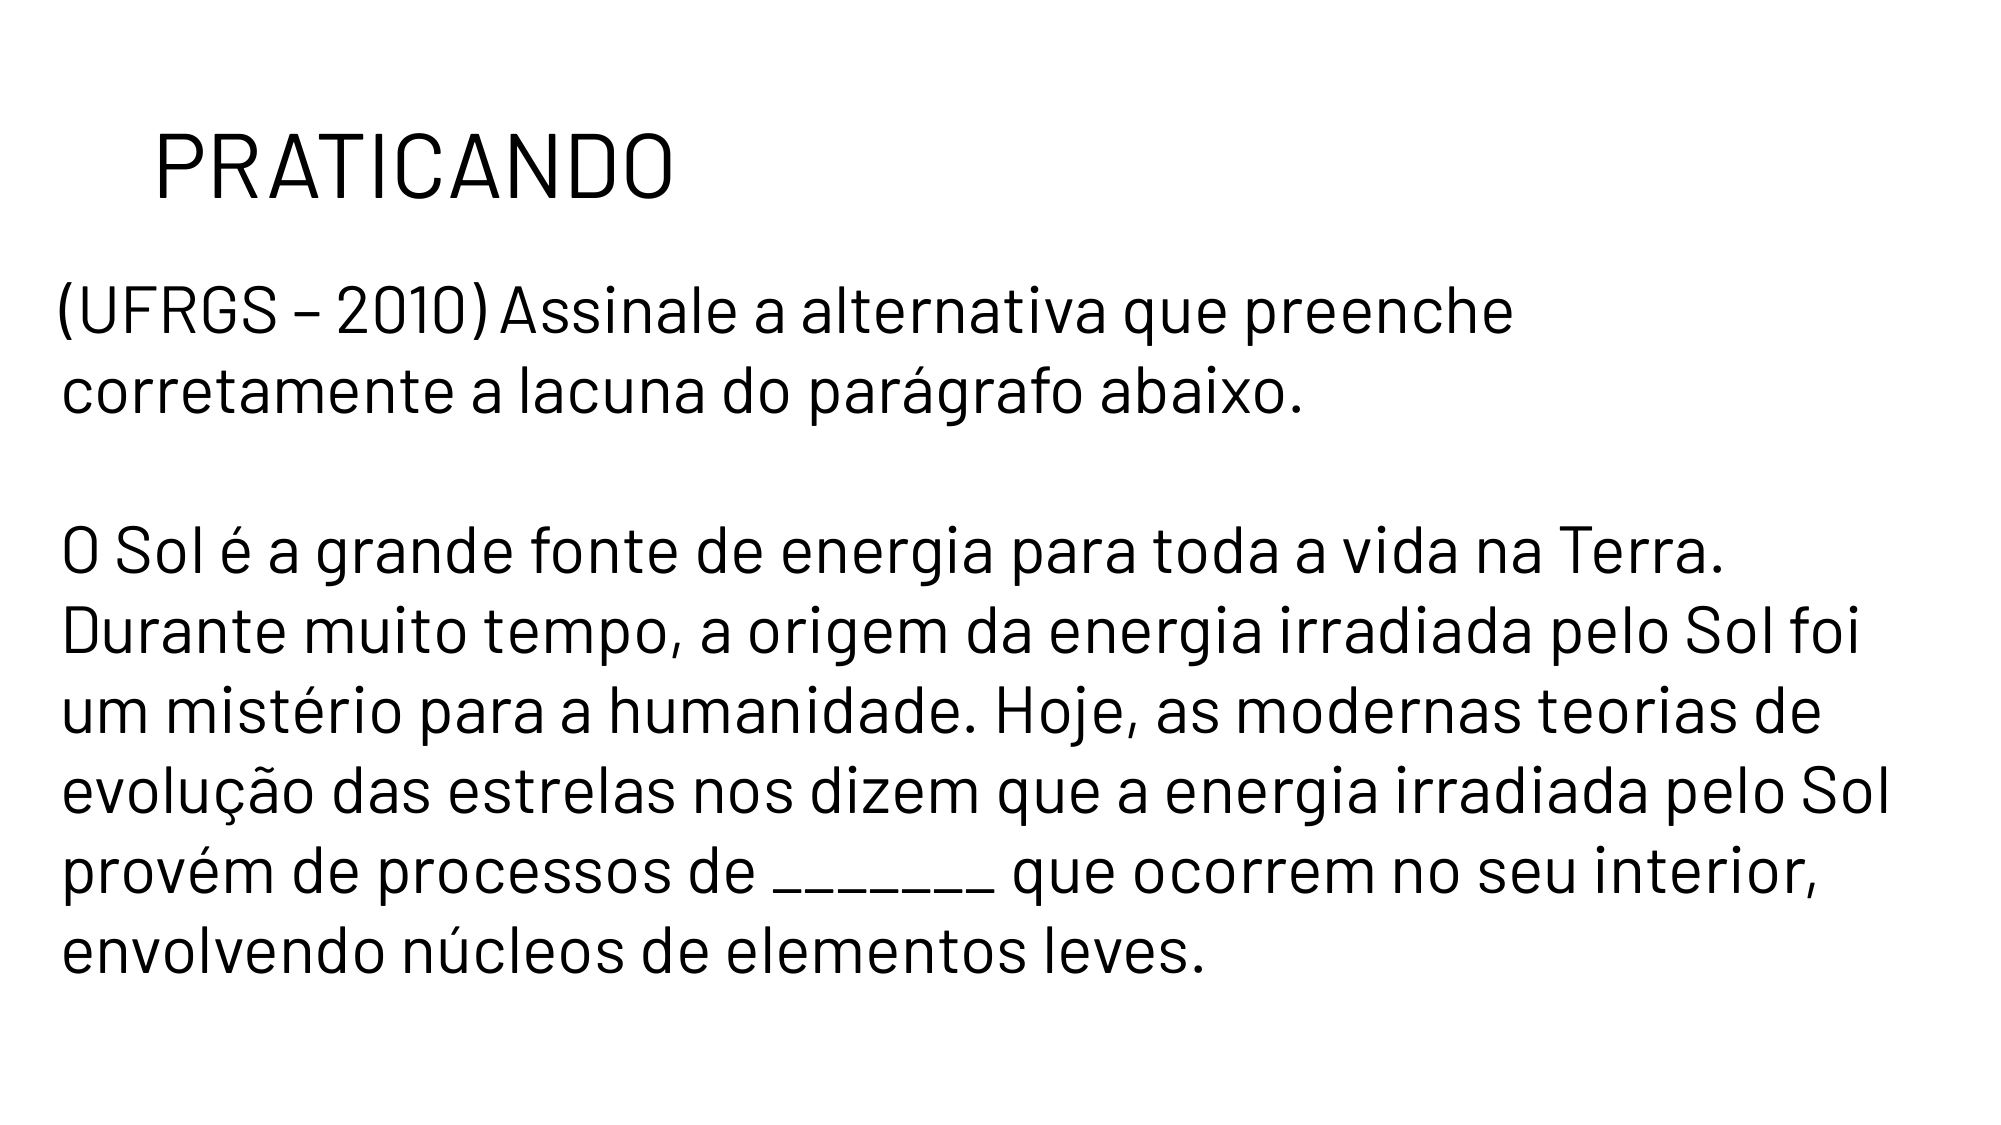

# PRATICANDO
(UFRGS – 2010) Assinale a alternativa que preenche corretamente a lacuna do parágrafo abaixo.

O Sol é a grande fonte de energia para toda a vida na Terra. Durante muito tempo, a origem da energia irradiada pelo Sol foi um mistério para a humanidade. Hoje, as modernas teorias de evolução das estrelas nos dizem que a energia irradiada pelo Sol provém de processos de _______ que ocorrem no seu interior, envolvendo núcleos de elementos leves.